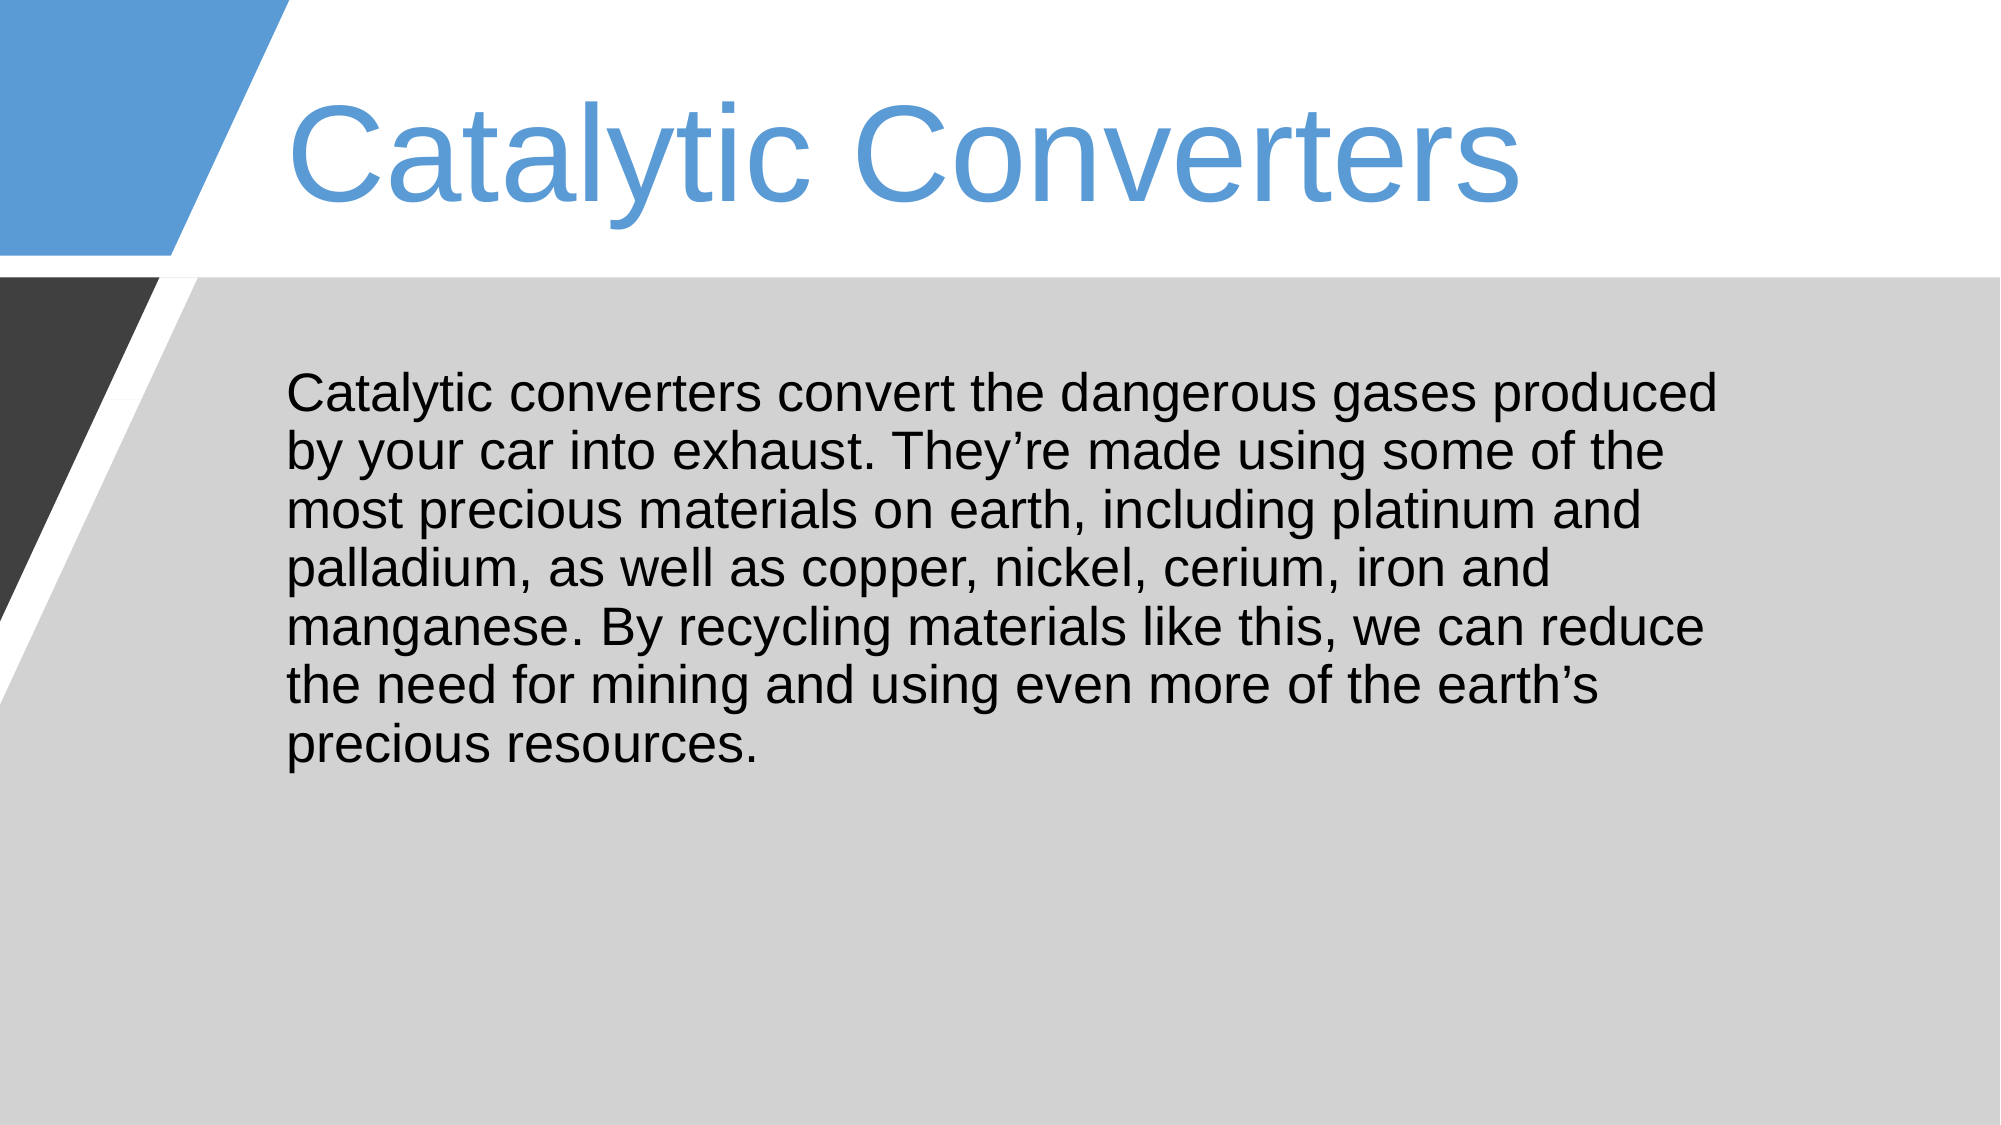

# Catalytic Converters

Catalytic converters convert the dangerous gases produced by your car into exhaust. They’re made using some of the most precious materials on earth, including platinum and palladium, as well as copper, nickel, cerium, iron and manganese. By recycling materials like this, we can reduce the need for mining and using even more of the earth’s precious resources.